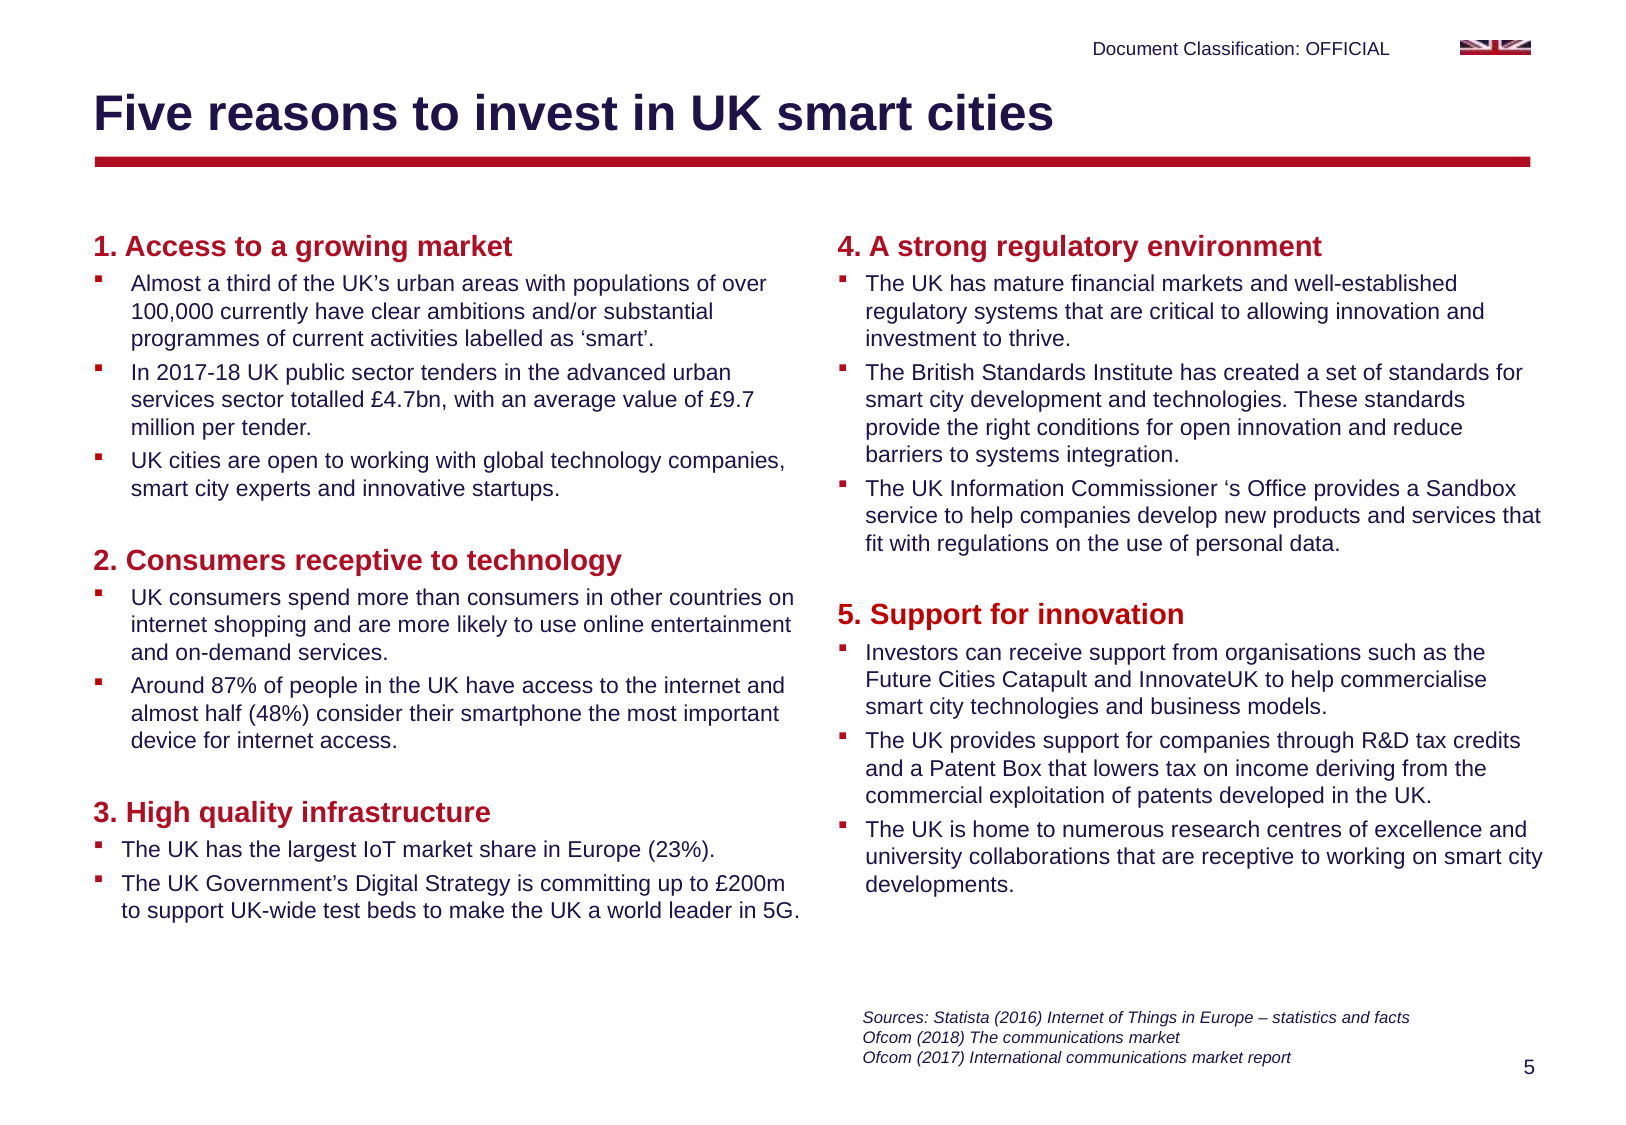

# Five reasons to invest in UK smart cities
1. Access to a growing market
Almost a third of the UK’s urban areas with populations of over 100,000 currently have clear ambitions and/or substantial programmes of current activities labelled as ‘smart’.
In 2017-18 UK public sector tenders in the advanced urban services sector totalled £4.7bn, with an average value of £9.7 million per tender.
UK cities are open to working with global technology companies, smart city experts and innovative startups.

2. Consumers receptive to technology
UK consumers spend more than consumers in other countries on internet shopping and are more likely to use online entertainment and on-demand services.
Around 87% of people in the UK have access to the internet and almost half (48%) consider their smartphone the most important device for internet access.

3. High quality infrastructure
The UK has the largest IoT market share in Europe (23%).
The UK Government’s Digital Strategy is committing up to £200m to support UK-wide test beds to make the UK a world leader in 5G.

4. A strong regulatory environment
The UK has mature financial markets and well-established regulatory systems that are critical to allowing innovation and investment to thrive.
The British Standards Institute has created a set of standards for smart city development and technologies. These standards provide the right conditions for open innovation and reduce barriers to systems integration.
The UK Information Commissioner ‘s Office provides a Sandbox service to help companies develop new products and services that fit with regulations on the use of personal data.

5. Support for innovation
Investors can receive support from organisations such as the Future Cities Catapult and InnovateUK to help commercialise smart city technologies and business models.
The UK provides support for companies through R&D tax credits and a Patent Box that lowers tax on income deriving from the commercial exploitation of patents developed in the UK.
The UK is home to numerous research centres of excellence and university collaborations that are receptive to working on smart city developments.

Sources: Statista (2016) Internet of Things in Europe – statistics and facts
Ofcom (2018) The communications market
Ofcom (2017) International communications market report